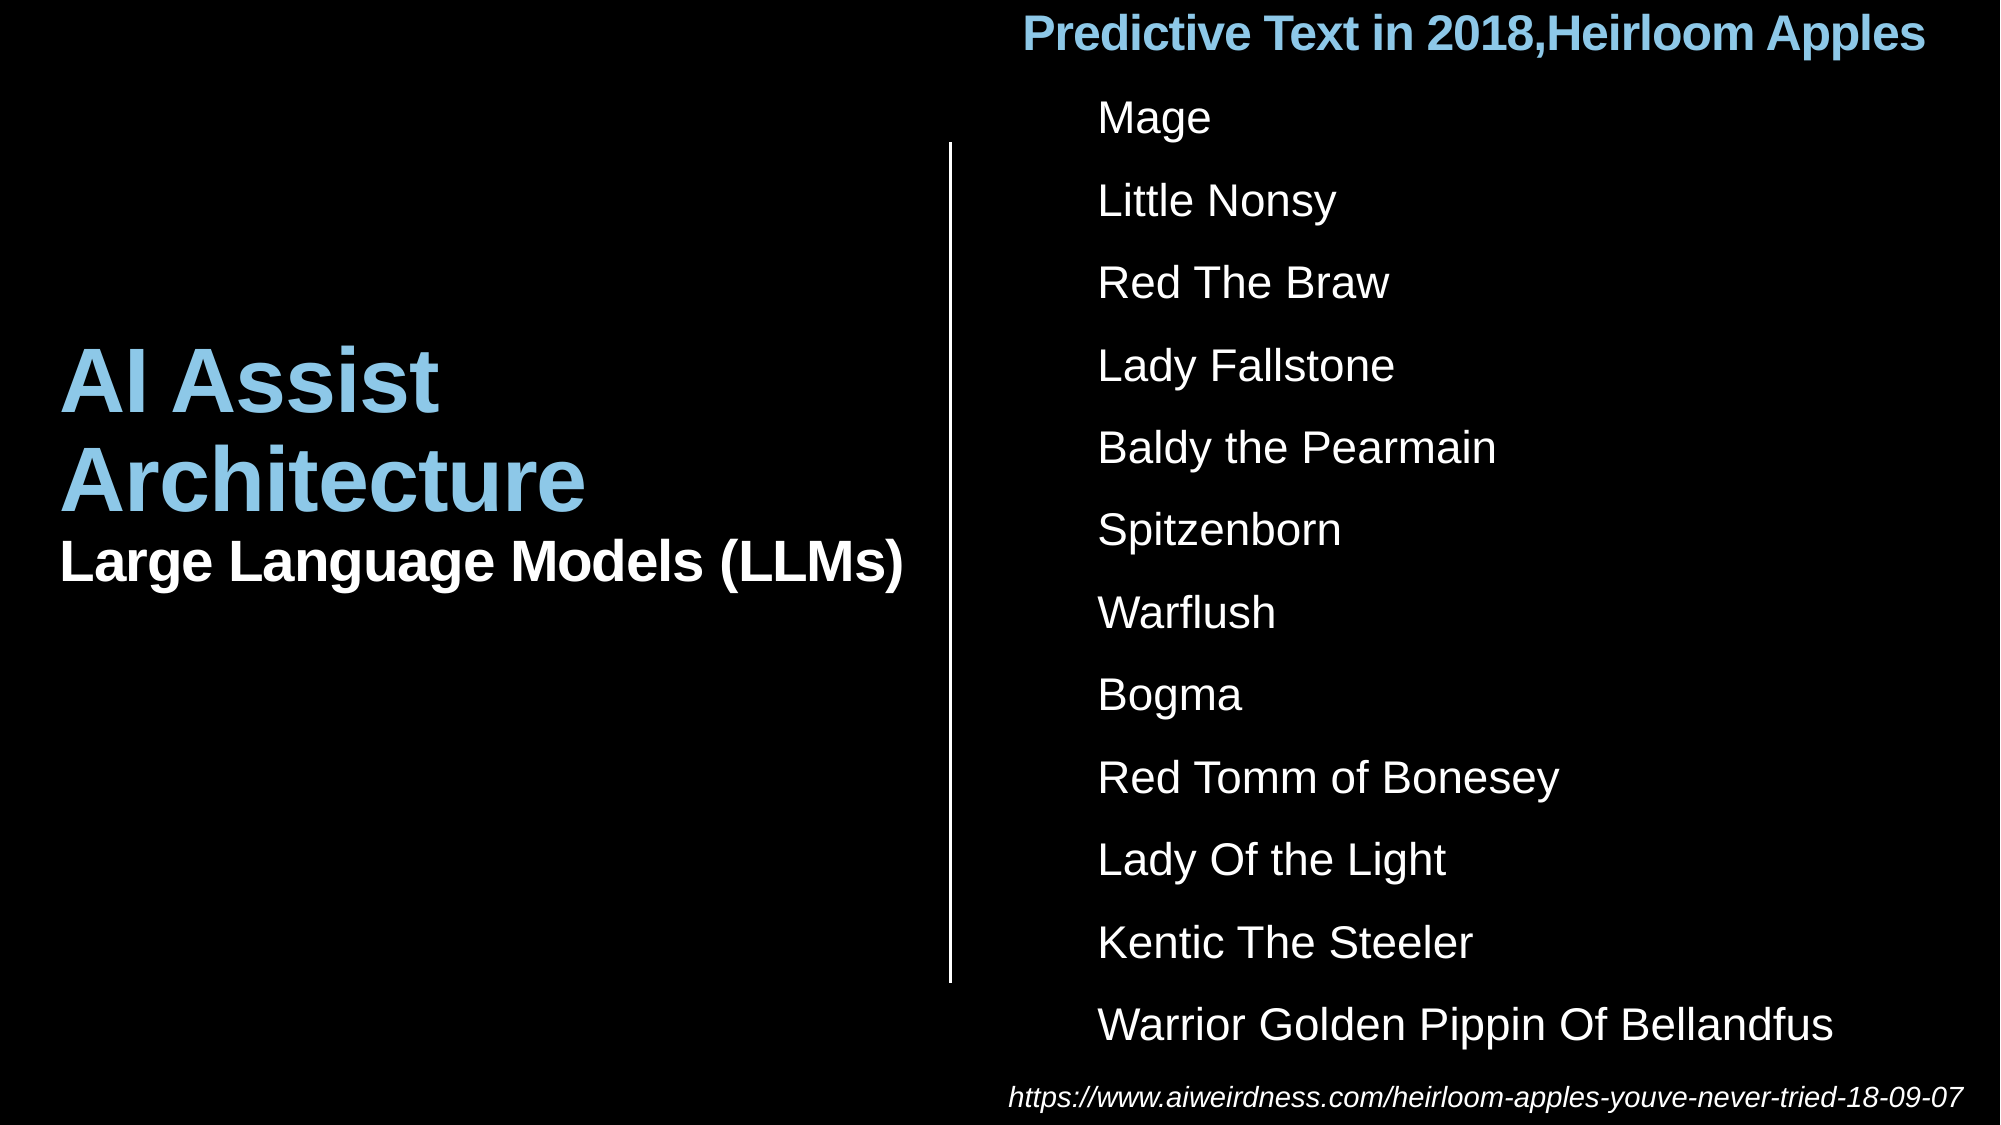

Predictive Text in 2018,Heirloom Apples
Mage
Little Nonsy
Red The Braw
Lady Fallstone
Baldy the Pearmain
Spitzenborn
Warflush
Bogma
Red Tomm of Bonesey
Lady Of the Light
Kentic The Steeler
Warrior Golden Pippin Of Bellandfus
AI Assist Architecture
Large Language Models (LLMs)
https://www.aiweirdness.com/heirloom-apples-youve-never-tried-18-09-07